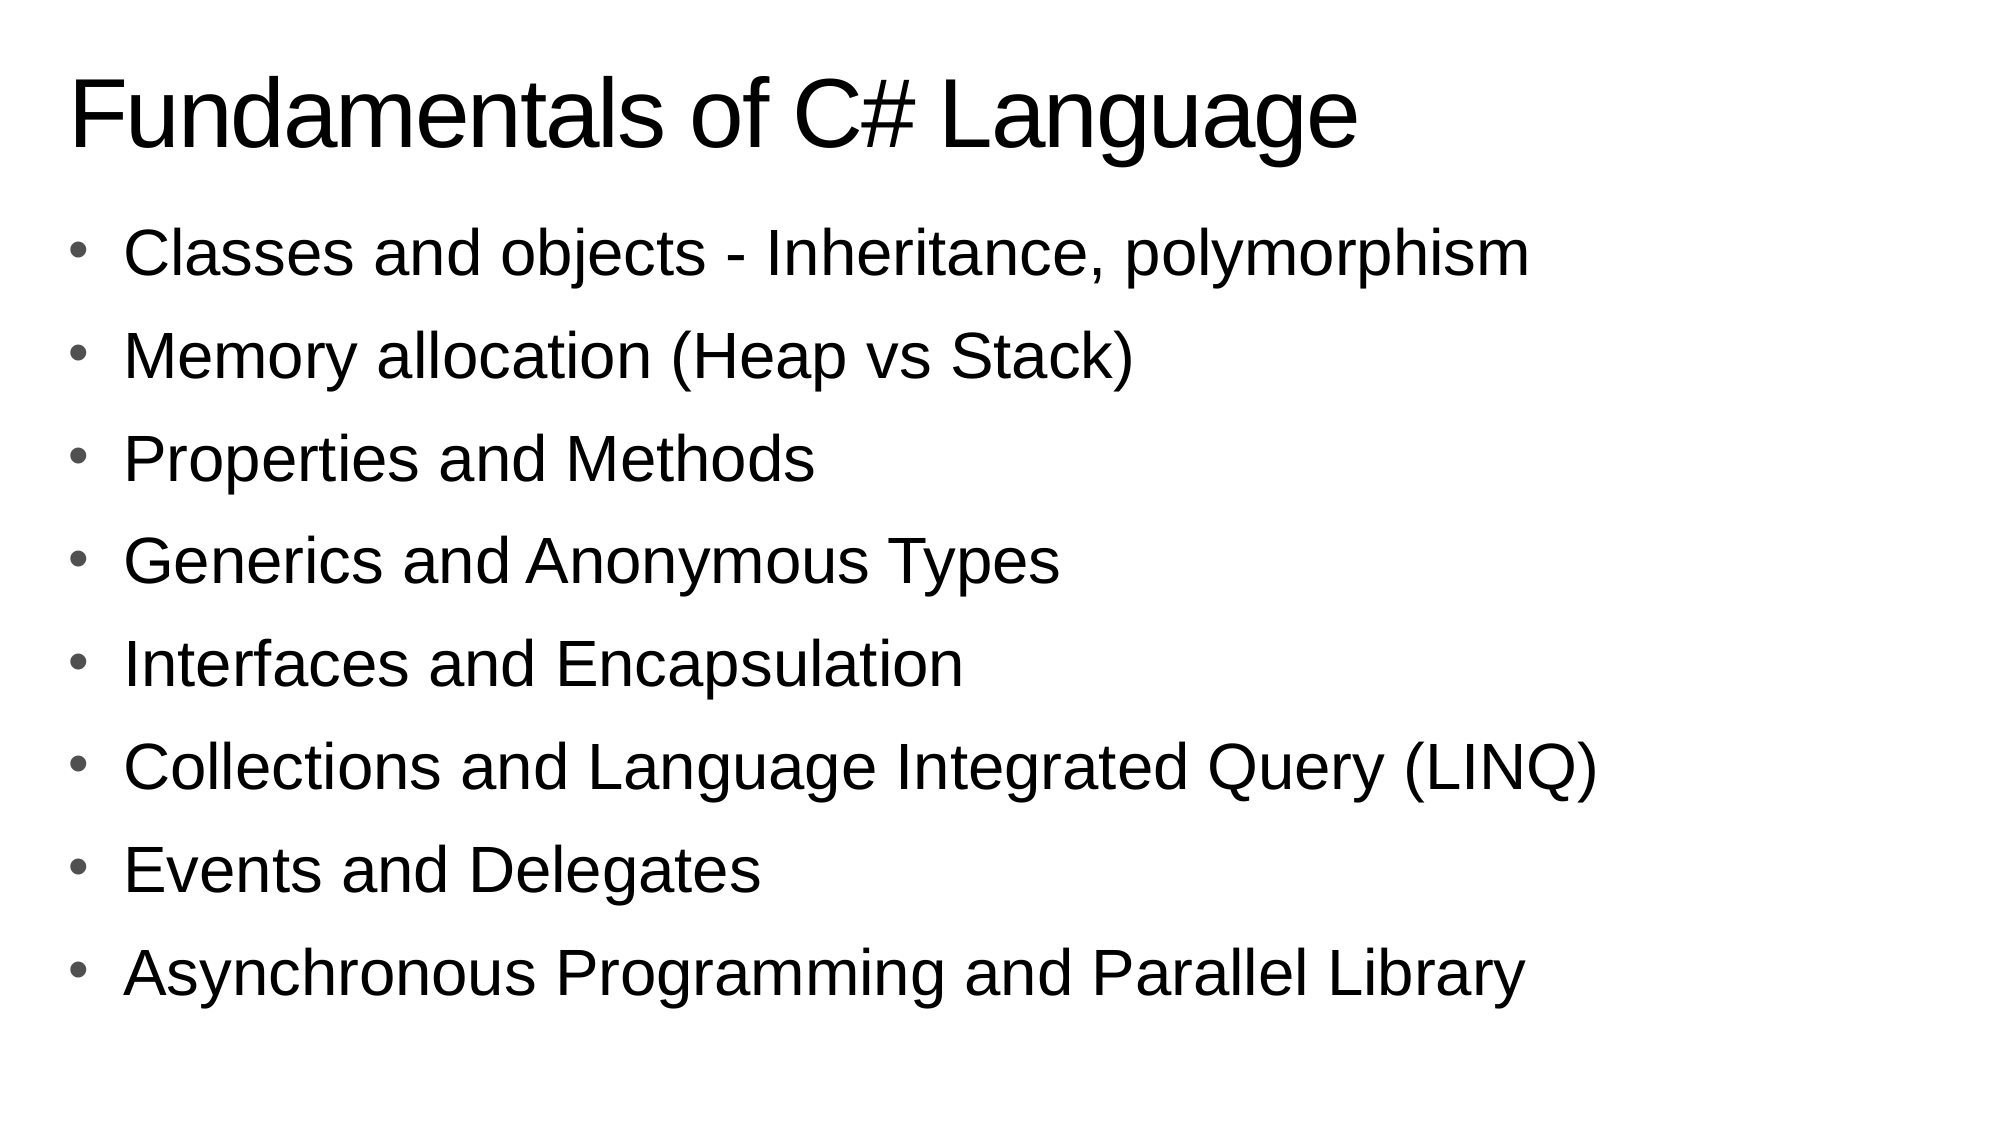

# Fundamentals of C# Language
Classes and objects - Inheritance, polymorphism
Memory allocation (Heap vs Stack)
Properties and Methods
Generics and Anonymous Types
Interfaces and Encapsulation
Collections and Language Integrated Query (LINQ)
Events and Delegates
Asynchronous Programming and Parallel Library